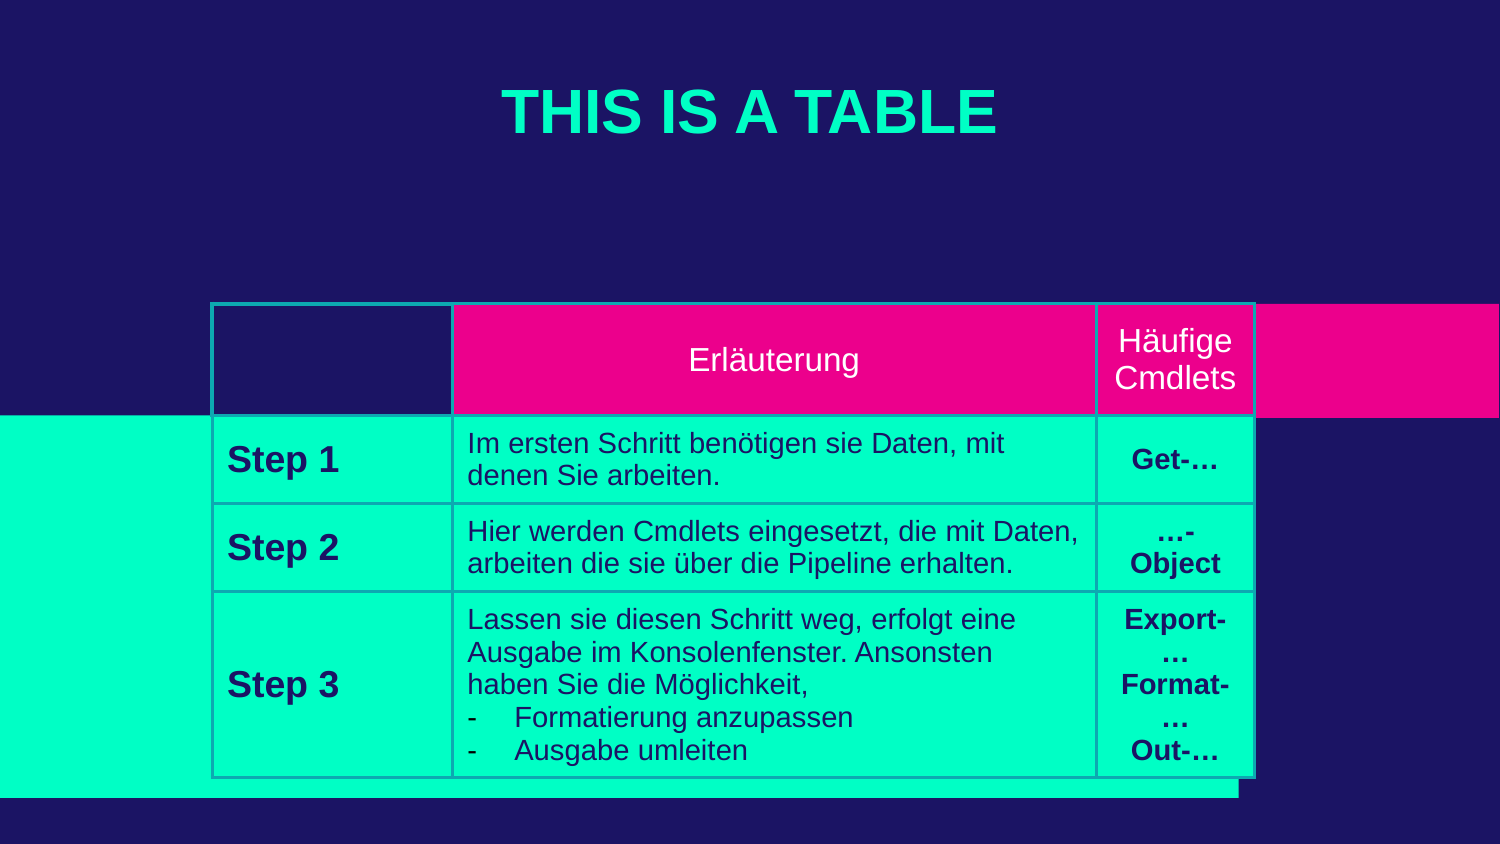

# THIS IS A TABLE
|  | Erläuterung | Häufige Cmdlets |
| --- | --- | --- |
| Step 1 | Im ersten Schritt benötigen sie Daten, mit denen Sie arbeiten. | Get-… |
| Step 2 | Hier werden Cmdlets eingesetzt, die mit Daten, arbeiten die sie über die Pipeline erhalten. | …-Object |
| Step 3 | Lassen sie diesen Schritt weg, erfolgt eine Ausgabe im Konsolenfenster. Ansonsten haben Sie die Möglichkeit, Formatierung anzupassen Ausgabe umleiten | Export-… Format-… Out-… |